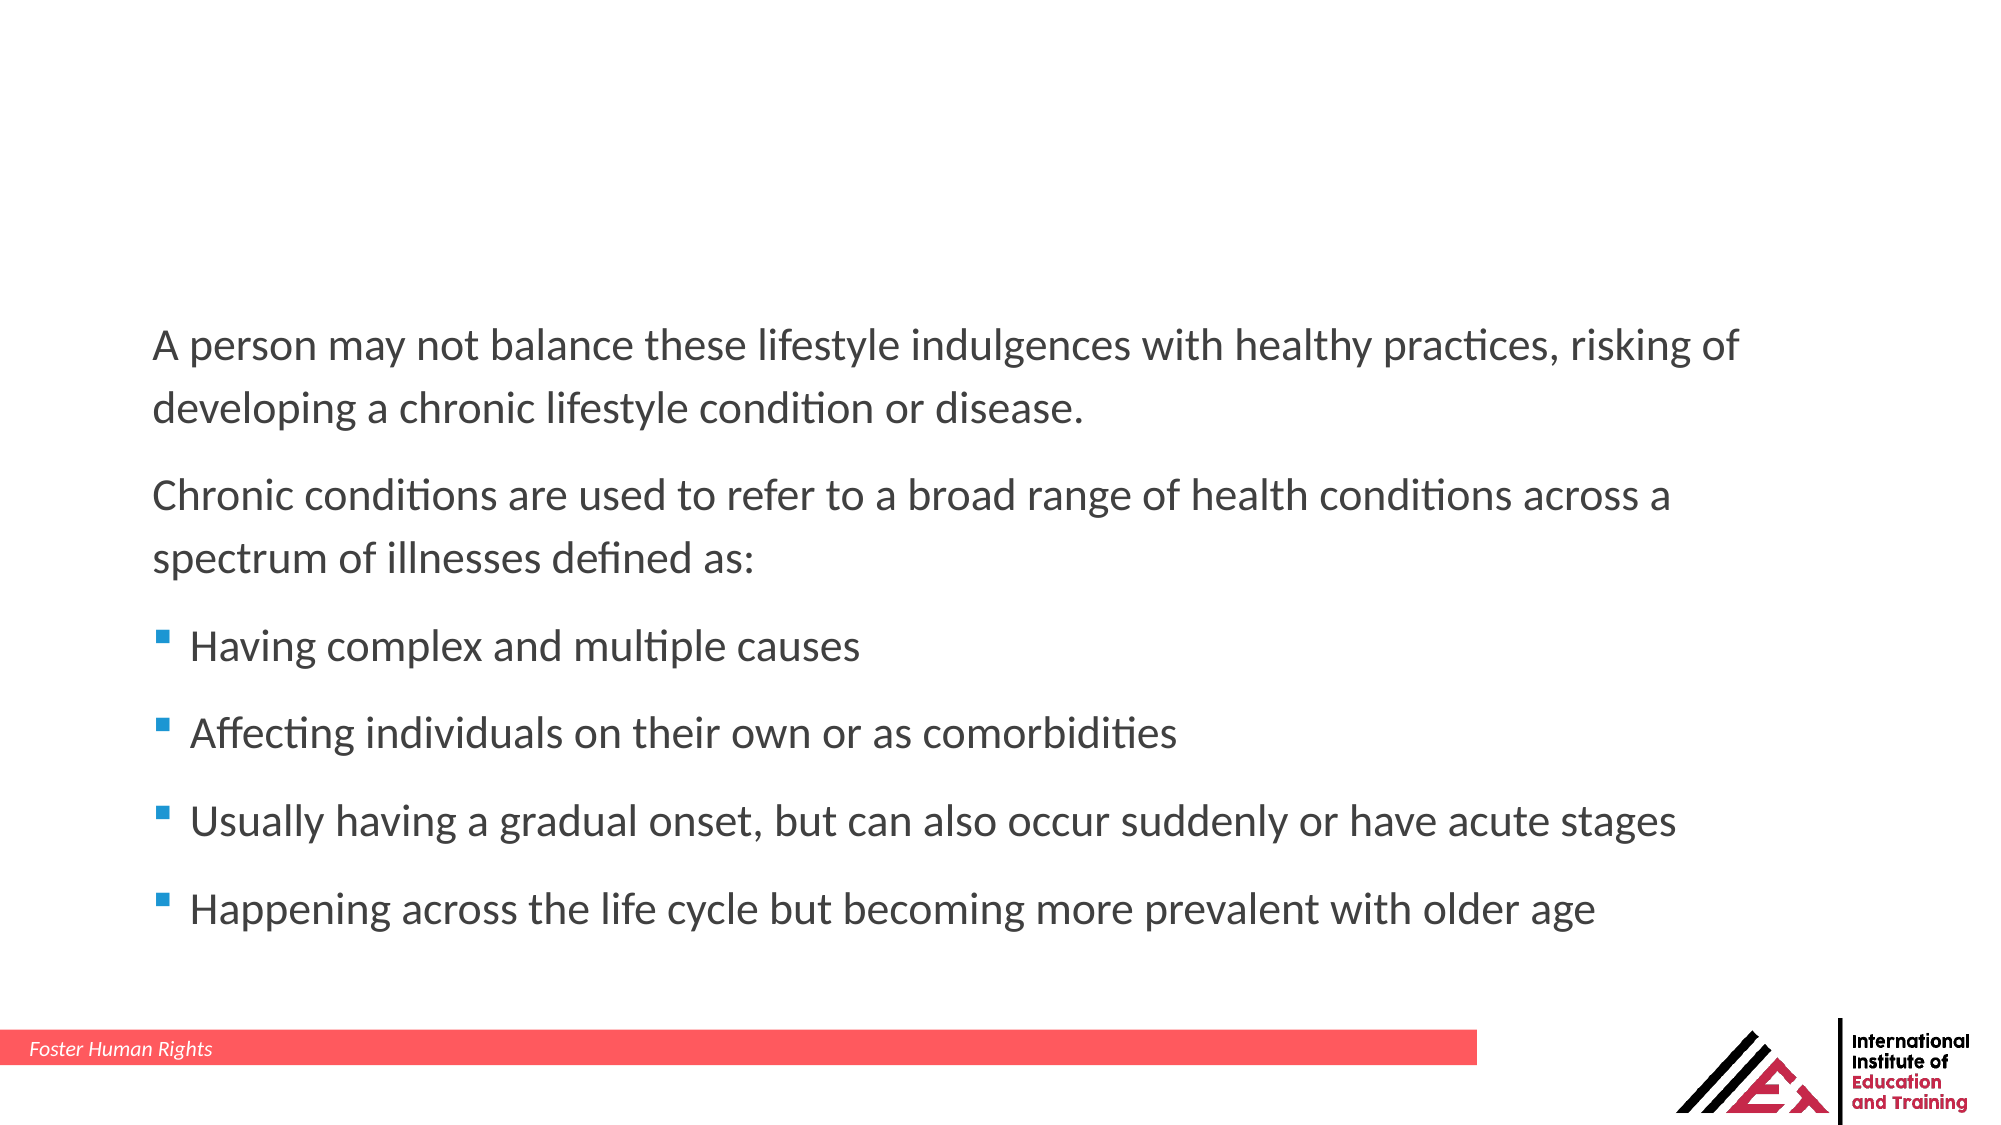

A person may not balance these lifestyle indulgences with healthy practices, risking of developing a chronic lifestyle condition or disease.
Chronic conditions are used to refer to a broad range of health conditions across a spectrum of illnesses defined as:
Having complex and multiple causes
Affecting individuals on their own or as comorbidities
Usually having a gradual onset, but can also occur suddenly or have acute stages
Happening across the life cycle but becoming more prevalent with older age
Foster Human Rights